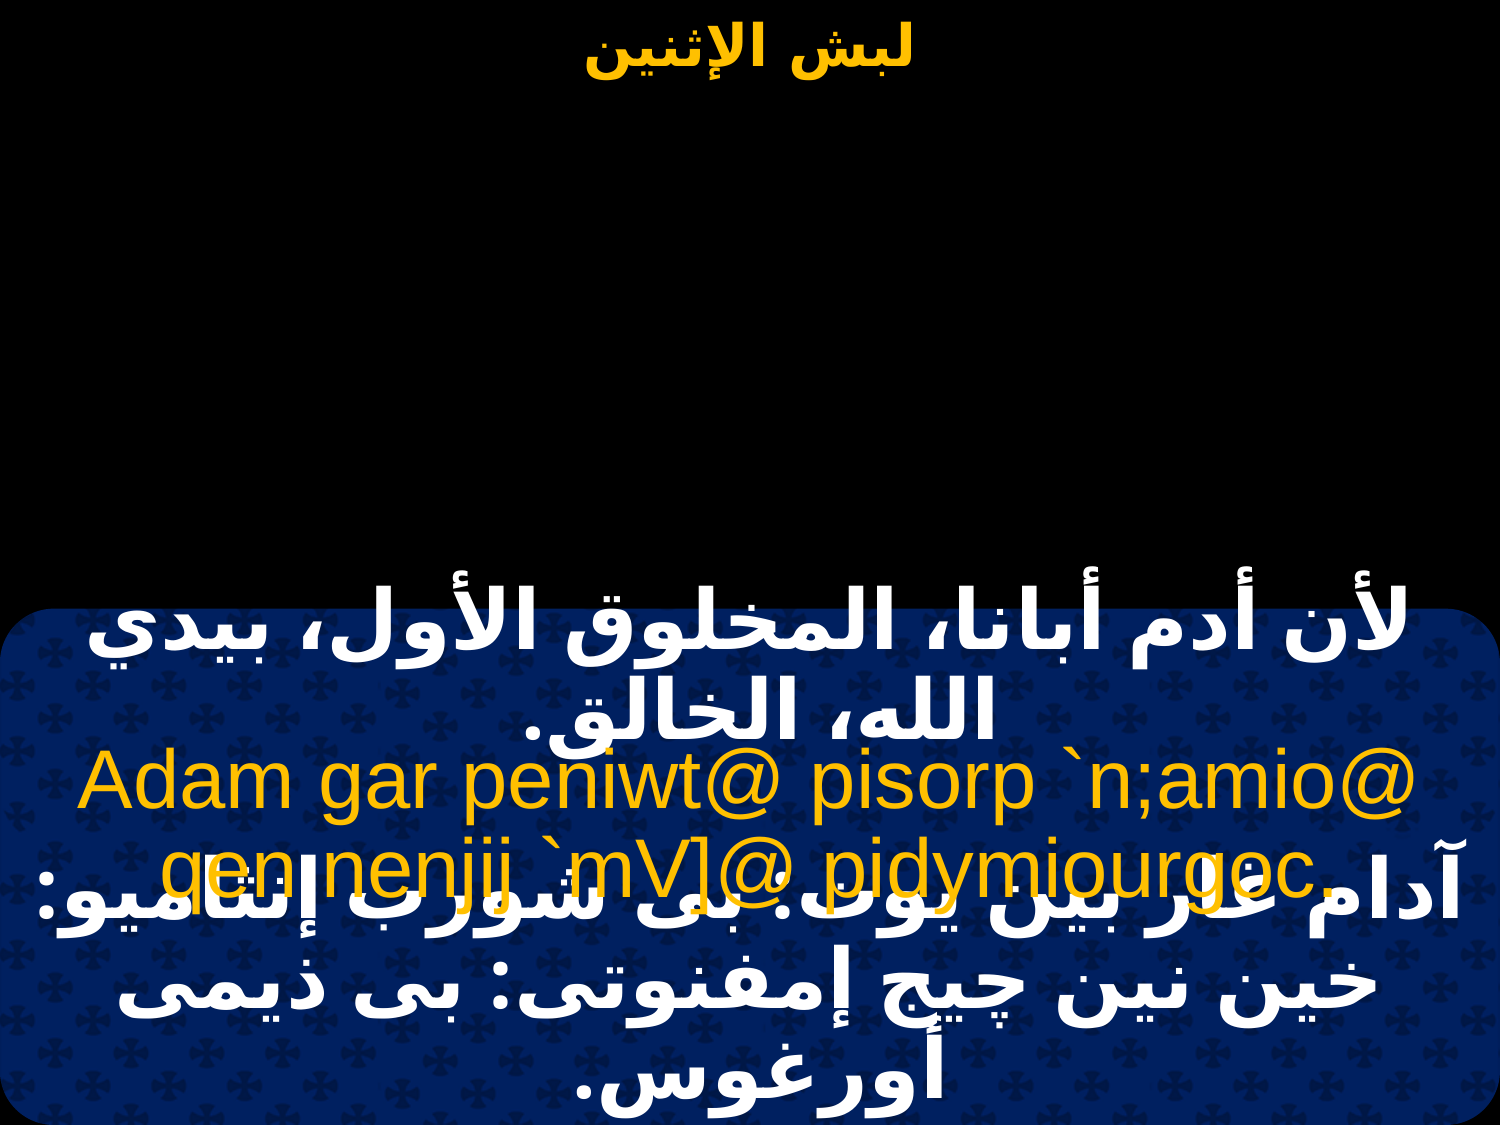

#
لأن أدم أبانا، المخلوق الأول، بيدي الله، الخالق.
Adam gar peniwt@ pisorp `n;amio@ qen nenjij `mV]@ pidymiourgoc.
آدام غار بين يوت: بى شورب إنثاميو: خين نين چيج إمفنوتى: بى ذيمى أورغوس.